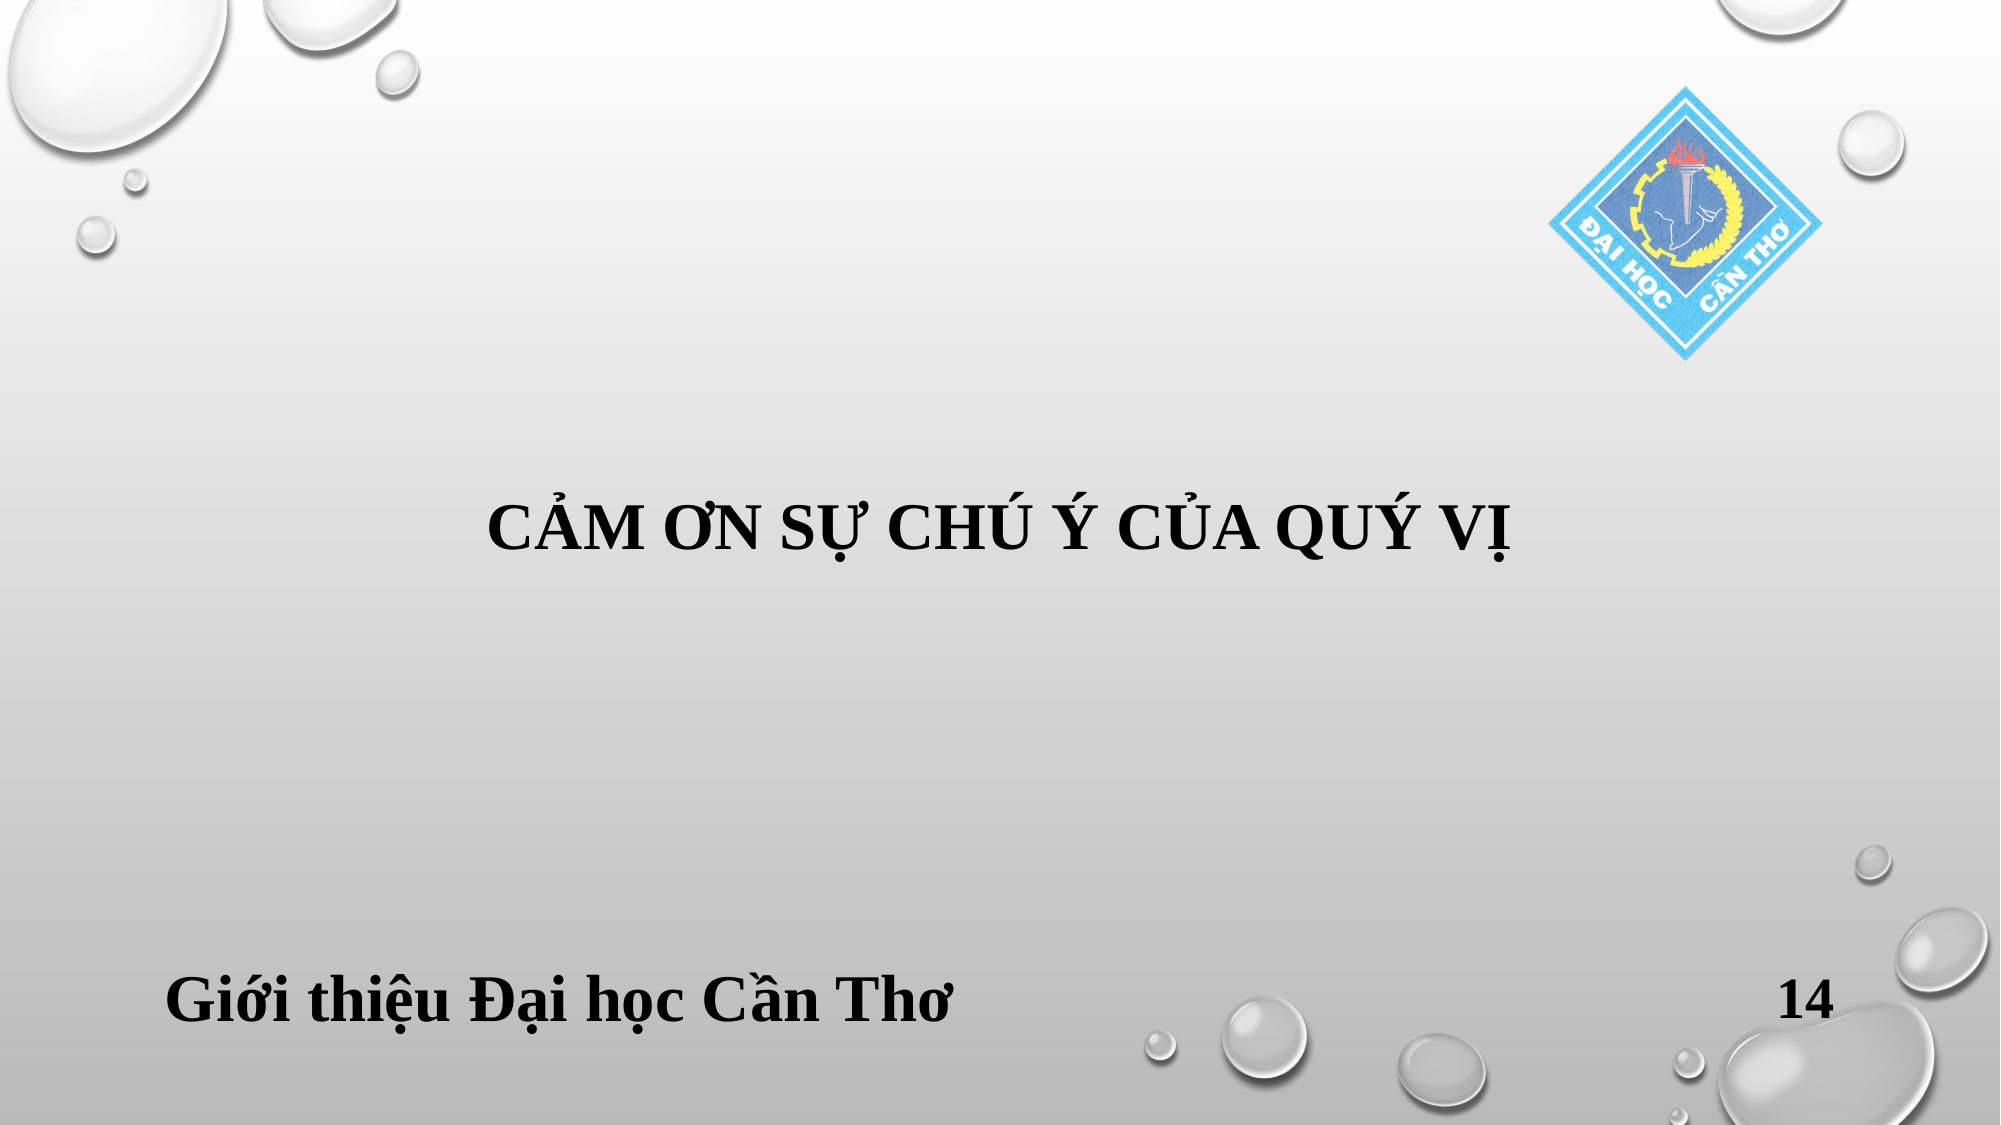

# CảM ƠN SỰ CHÚ Ý CỦA QUÝ VỊ
Giới thiệu Đại học Cần Thơ
14